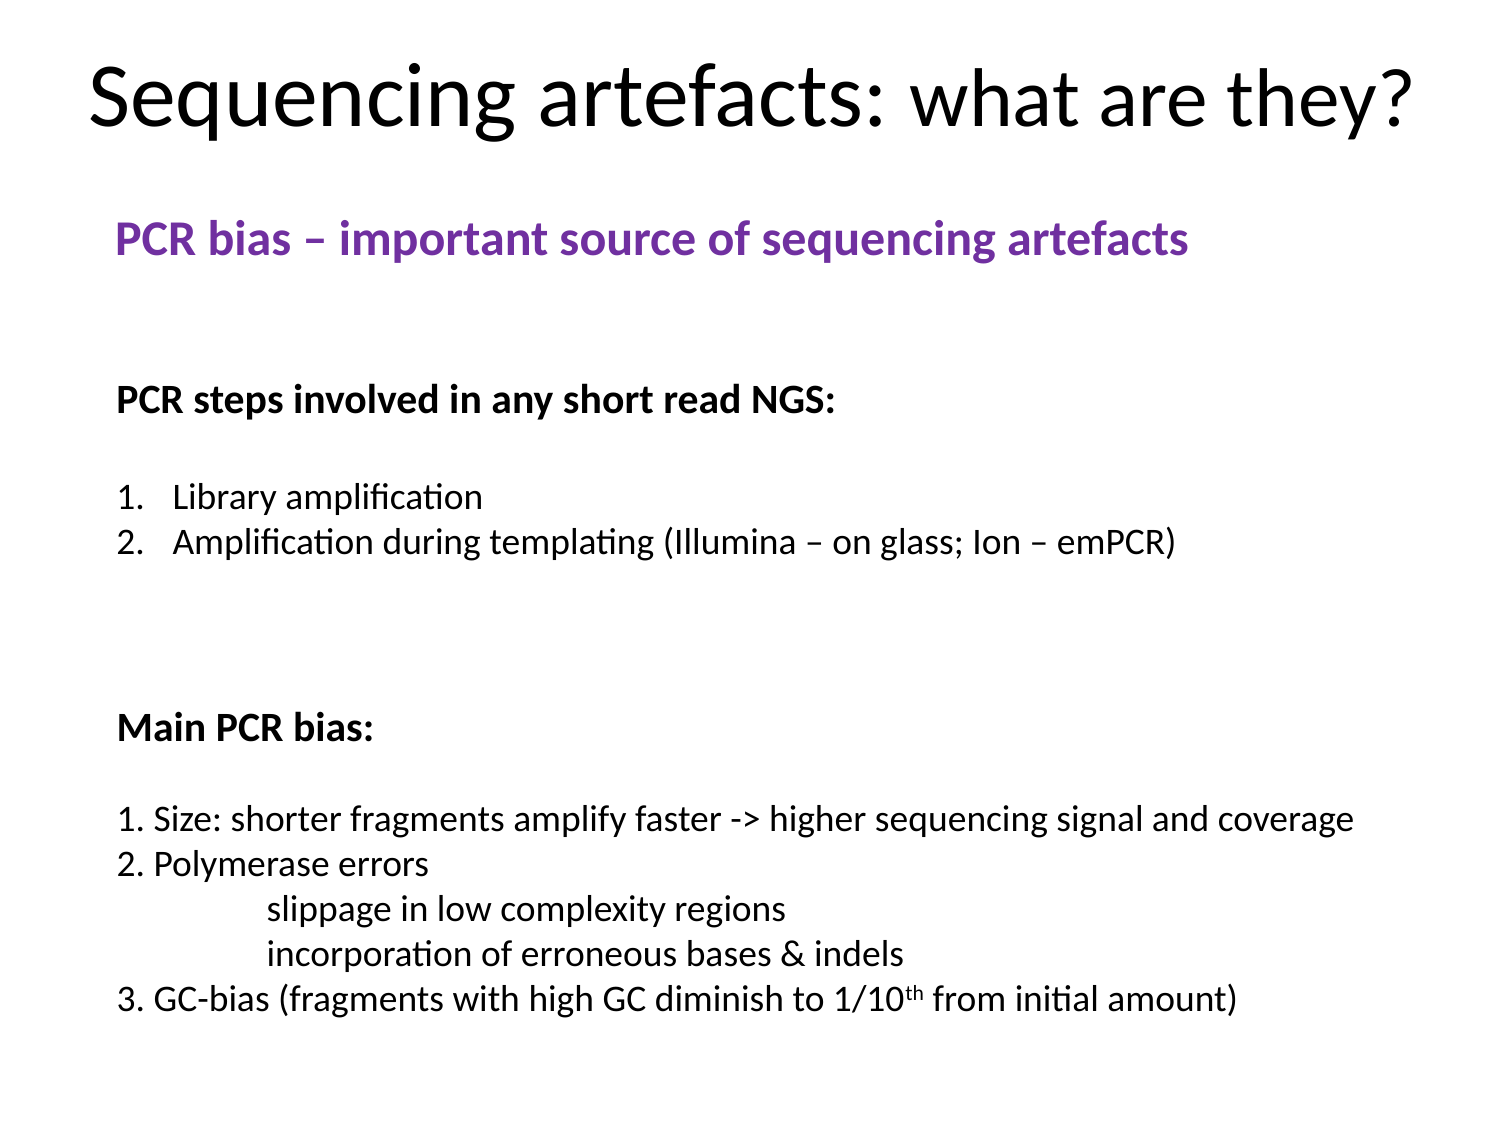

Sequencing artefacts: what are they?
PCR bias – important source of sequencing artefacts
PCR steps involved in any short read NGS:

Library amplification
Amplification during templating (Illumina – on glass; Ion – emPCR)
Main PCR bias:

1. Size: shorter fragments amplify faster -> higher sequencing signal and coverage
2. Polymerase errors
	slippage in low complexity regions
	incorporation of erroneous bases & indels
3. GC-bias (fragments with high GC diminish to 1/10th from initial amount)